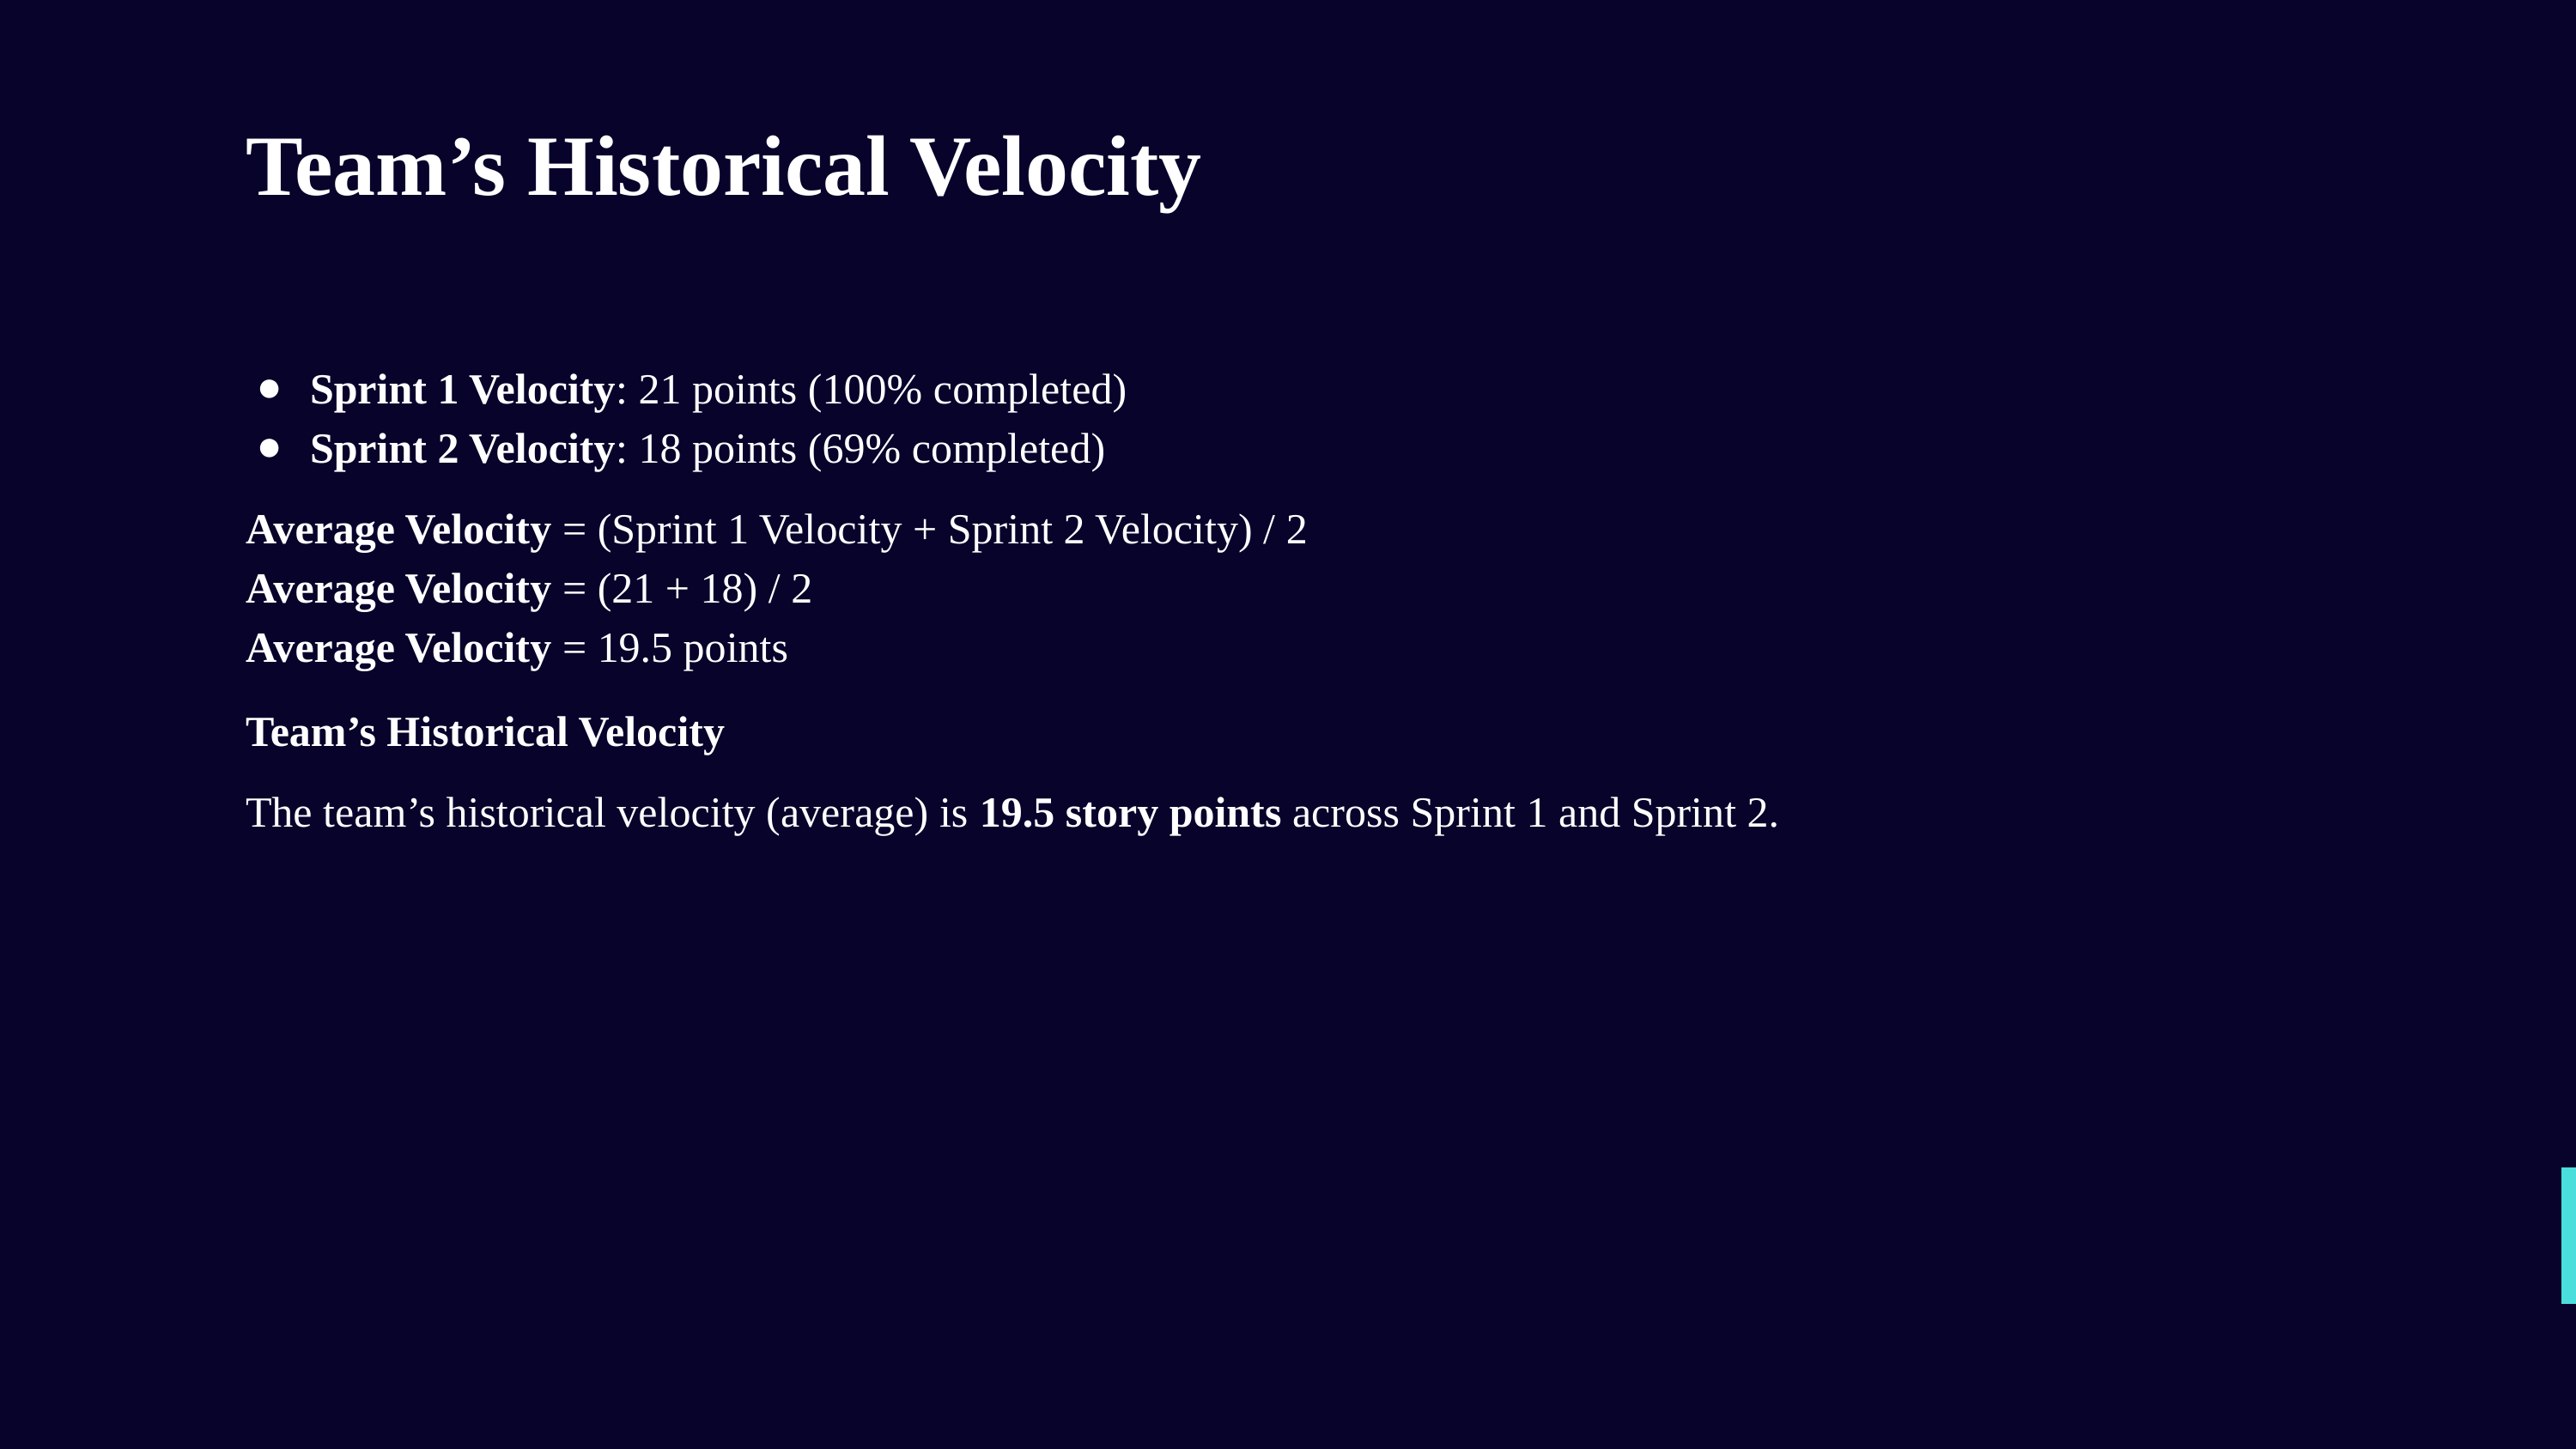

Team’s Historical Velocity
Sprint 1 Velocity: 21 points (100% completed)
Sprint 2 Velocity: 18 points (69% completed)
Average Velocity = (Sprint 1 Velocity + Sprint 2 Velocity) / 2
Average Velocity = (21 + 18) / 2
Average Velocity = 19.5 points
Team’s Historical Velocity
The team’s historical velocity (average) is 19.5 story points across Sprint 1 and Sprint 2.